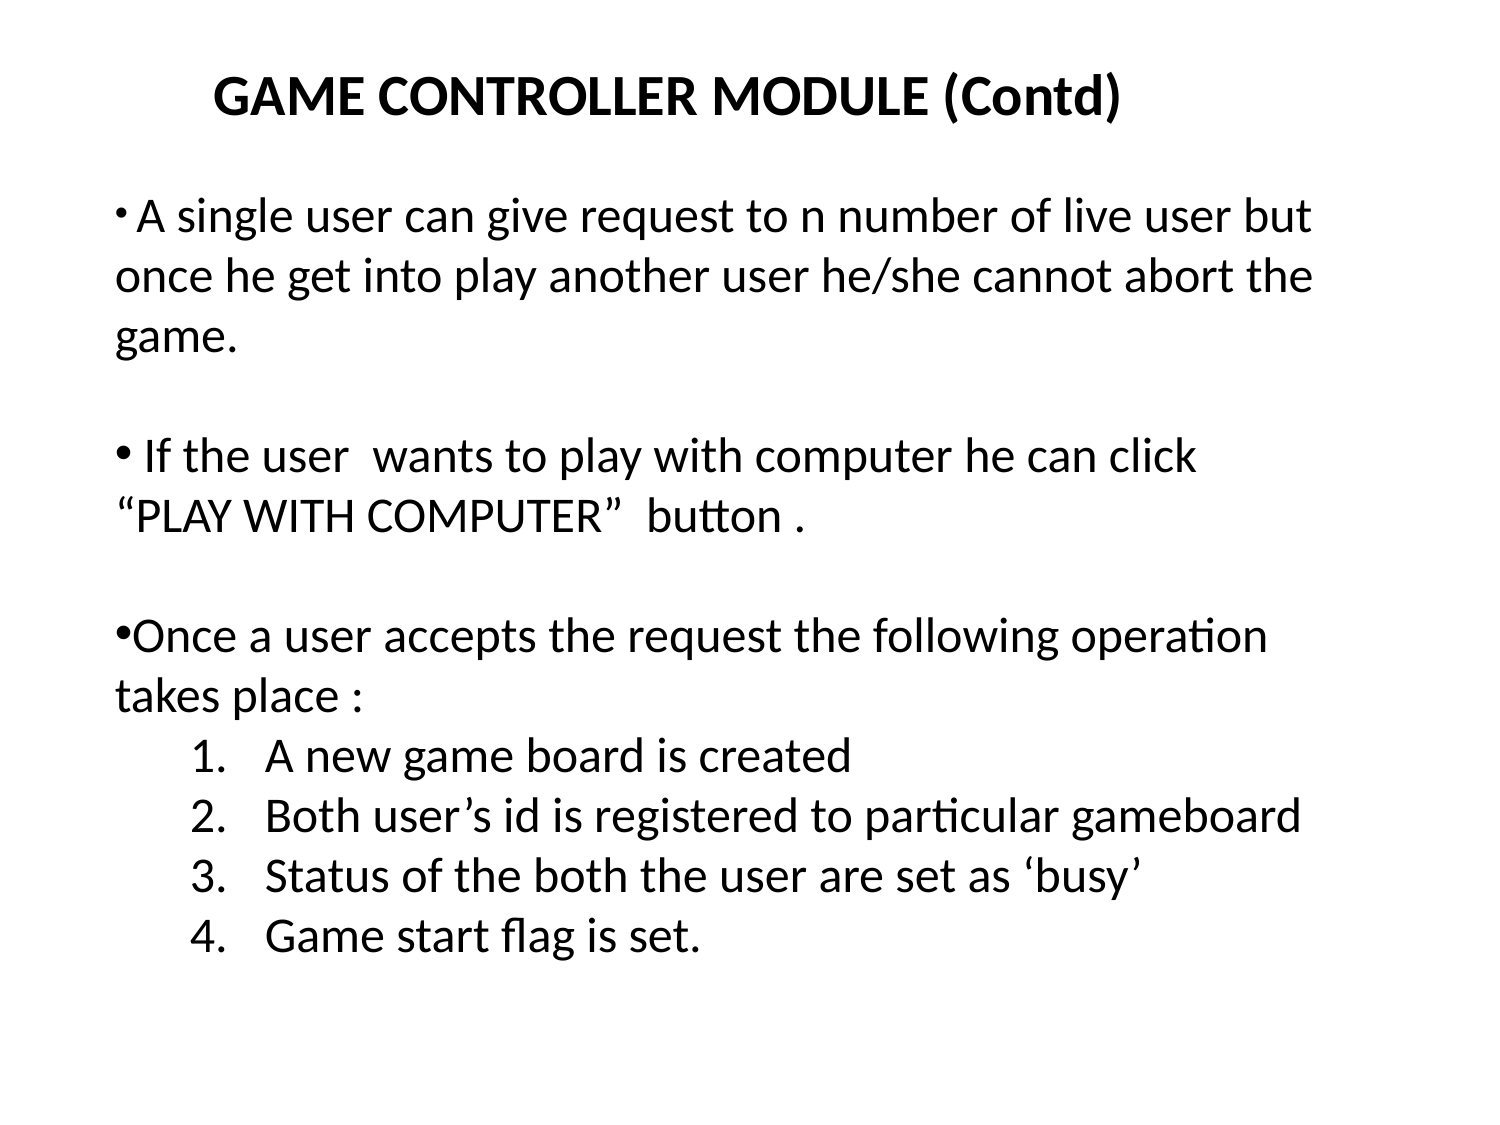

GAME CONTROLLER MODULE (Contd)
 A single user can give request to n number of live user but once he get into play another user he/she cannot abort the game.

 If the user  wants to play with computer he can click  “PLAY WITH COMPUTER”  button .

Once a user accepts the request the following operation takes place :
A new game board is created
Both user’s id is registered to particular gameboard
Status of the both the user are set as ‘busy’
Game start flag is set.